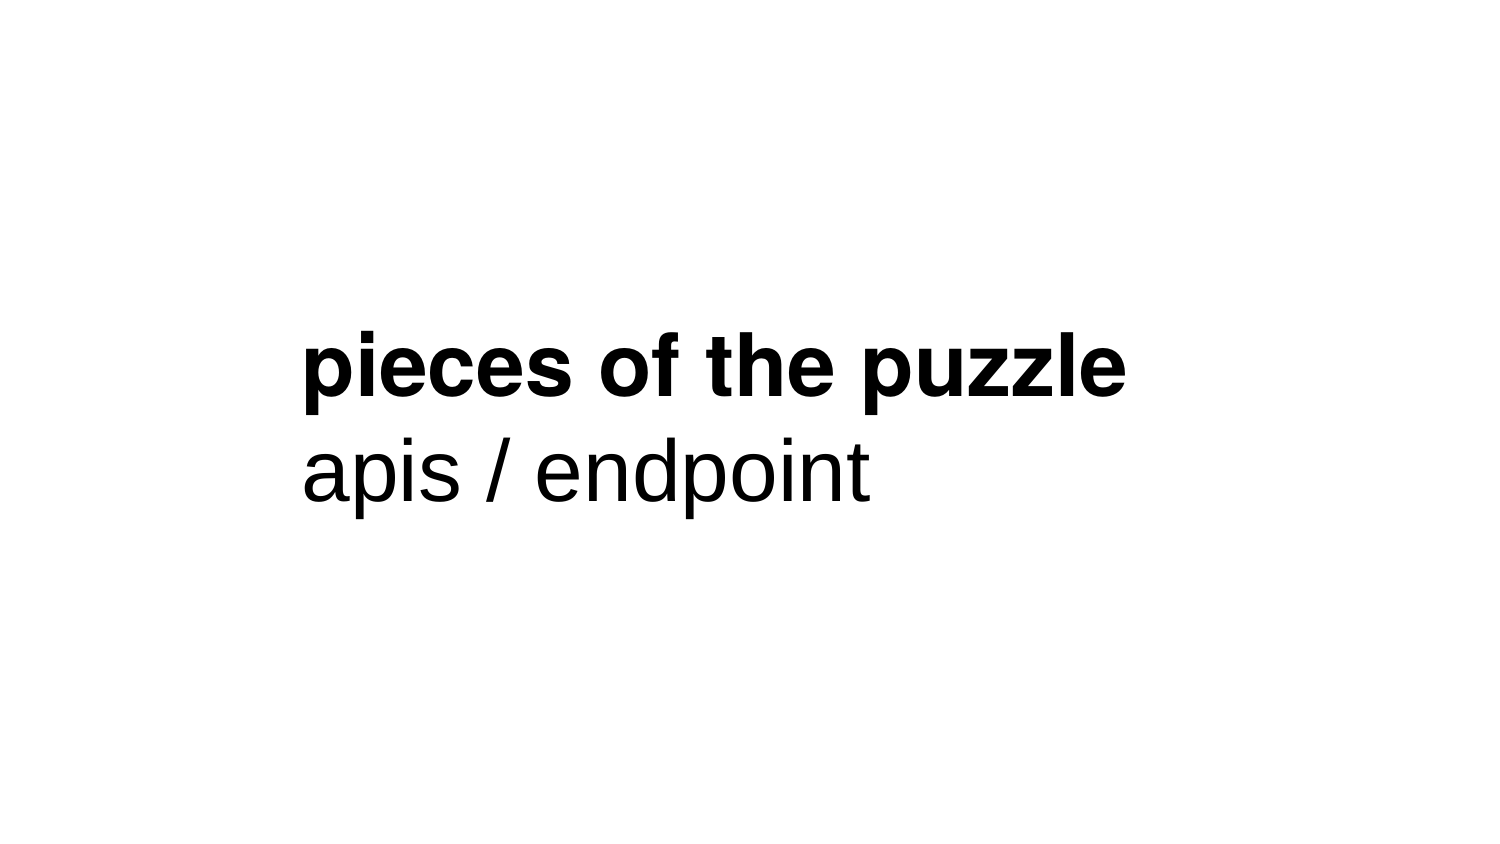

# pieces of the puzzle
apis / endpoint